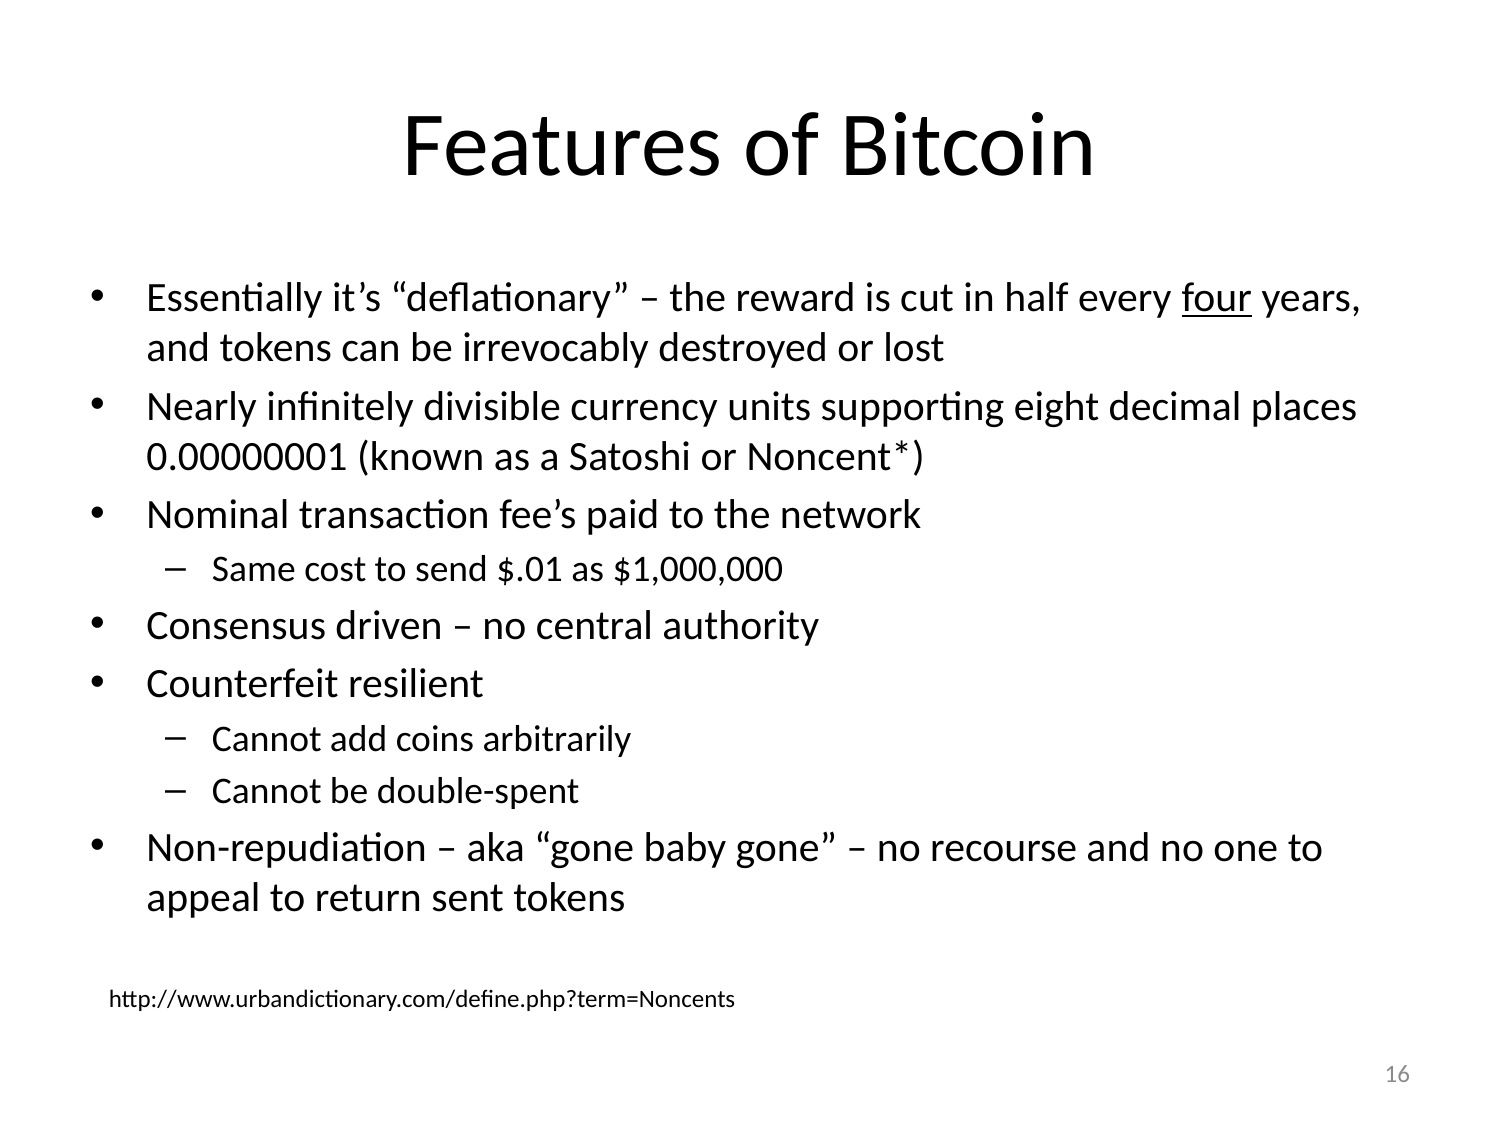

# Features of Bitcoin
Essentially it’s “deflationary” – the reward is cut in half every four years, and tokens can be irrevocably destroyed or lost
Nearly infinitely divisible currency units supporting eight decimal places 0.00000001 (known as a Satoshi or Noncent*)
Nominal transaction fee’s paid to the network
Same cost to send $.01 as $1,000,000
Consensus driven – no central authority
Counterfeit resilient
Cannot add coins arbitrarily
Cannot be double-spent
Non-repudiation – aka “gone baby gone” – no recourse and no one to appeal to return sent tokens

http://www.urbandictionary.com/define.php?term=Noncents
16